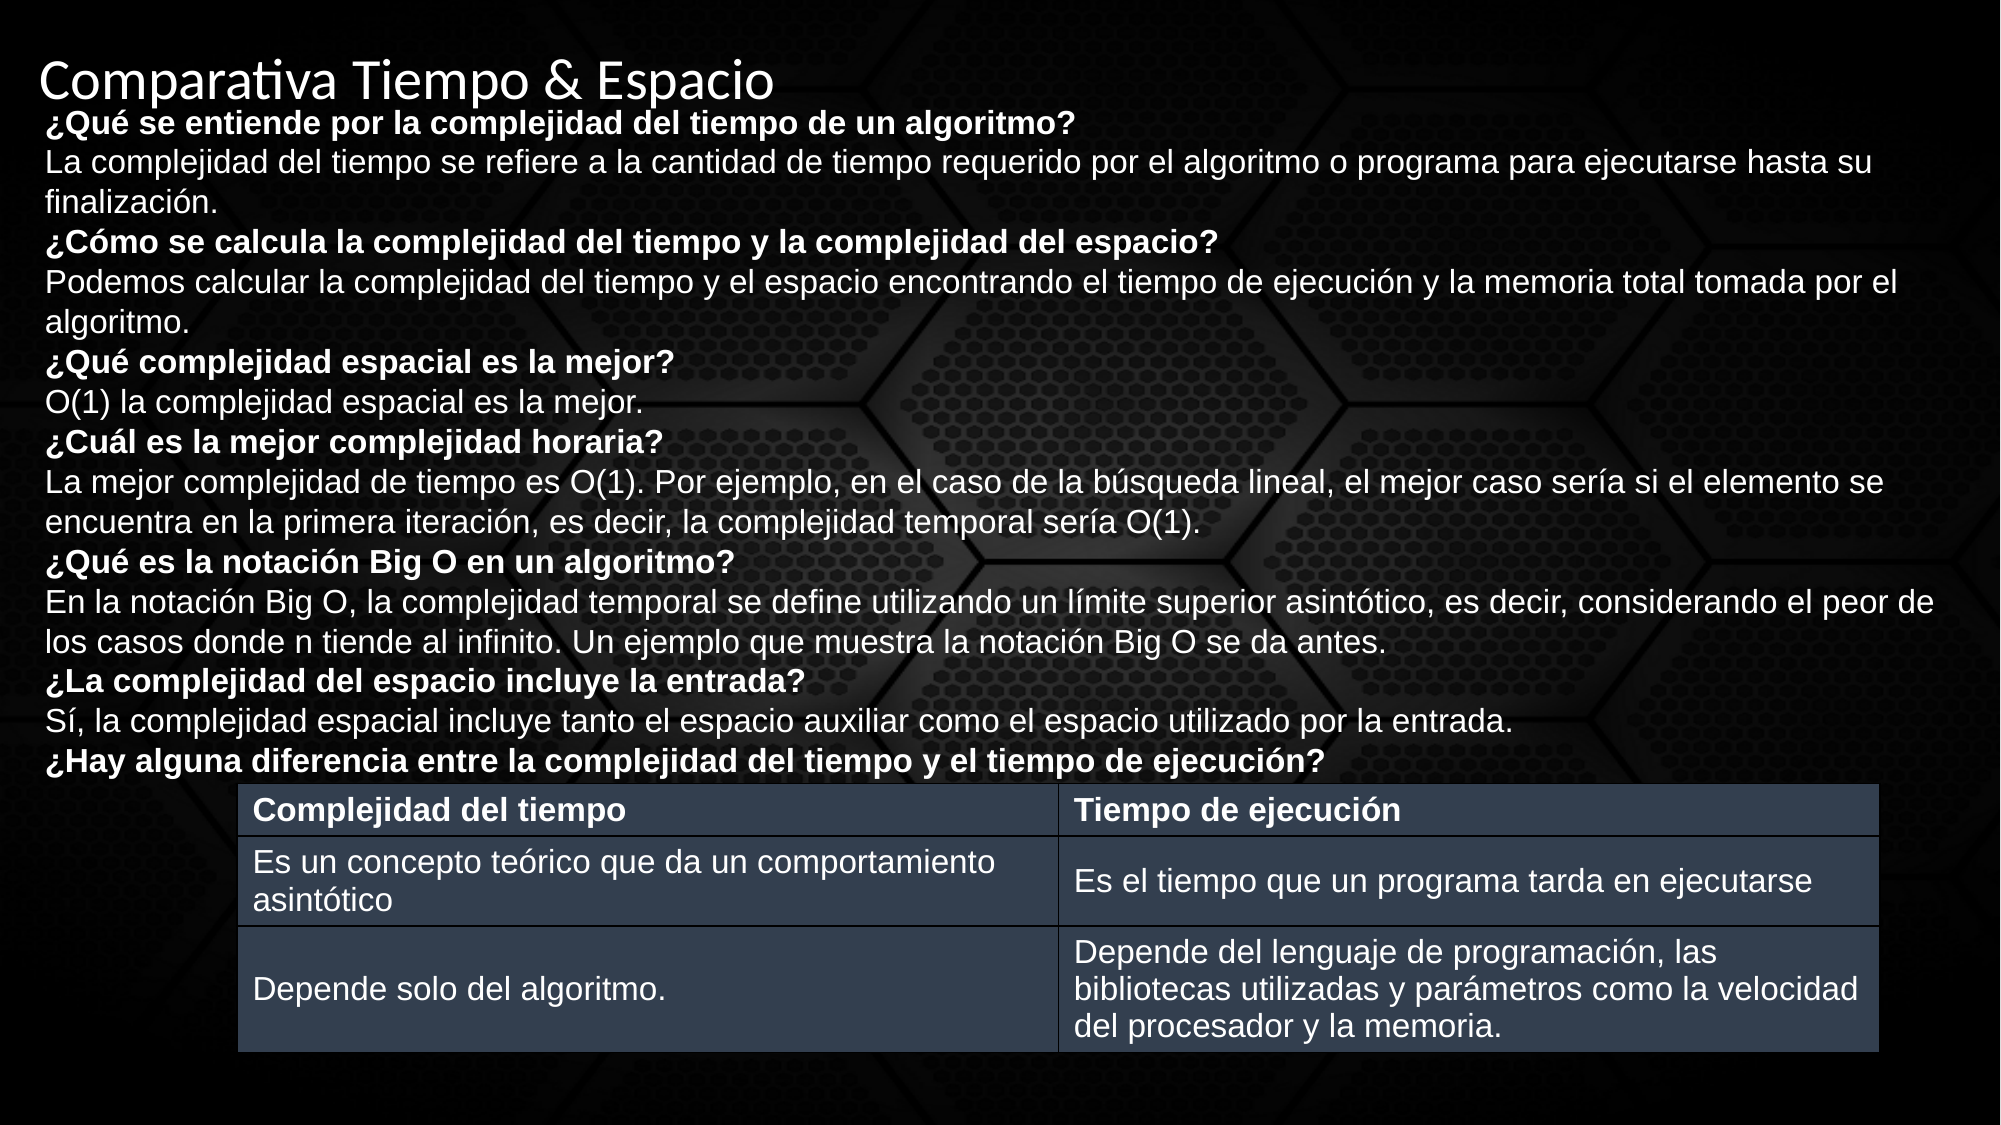

# Comparativa Tiempo & Espacio
¿Qué se entiende por la complejidad del tiempo de un algoritmo?
La complejidad del tiempo se refiere a la cantidad de tiempo requerido por el algoritmo o programa para ejecutarse hasta su finalización.
¿Cómo se calcula la complejidad del tiempo y la complejidad del espacio?
Podemos calcular la complejidad del tiempo y el espacio encontrando el tiempo de ejecución y la memoria total tomada por el algoritmo.
¿Qué complejidad espacial es la mejor?
O(1) la complejidad espacial es la mejor.
¿Cuál es la mejor complejidad horaria?
La mejor complejidad de tiempo es O(1). Por ejemplo, en el caso de la búsqueda lineal, el mejor caso sería si el elemento se encuentra en la primera iteración, es decir, la complejidad temporal sería O(1).
¿Qué es la notación Big O en un algoritmo?
En la notación Big O, la complejidad temporal se define utilizando un límite superior asintótico, es decir, considerando el peor de los casos donde n tiende al infinito. Un ejemplo que muestra la notación Big O se da antes.
¿La complejidad del espacio incluye la entrada?
Sí, la complejidad espacial incluye tanto el espacio auxiliar como el espacio utilizado por la entrada.
¿Hay alguna diferencia entre la complejidad del tiempo y el tiempo de ejecución?
| Complejidad del tiempo | Tiempo de ejecución |
| --- | --- |
| Es un concepto teórico que da un comportamiento asintótico | Es el tiempo que un programa tarda en ejecutarse |
| Depende solo del algoritmo. | Depende del lenguaje de programación, las bibliotecas utilizadas y parámetros como la velocidad del procesador y la memoria. |